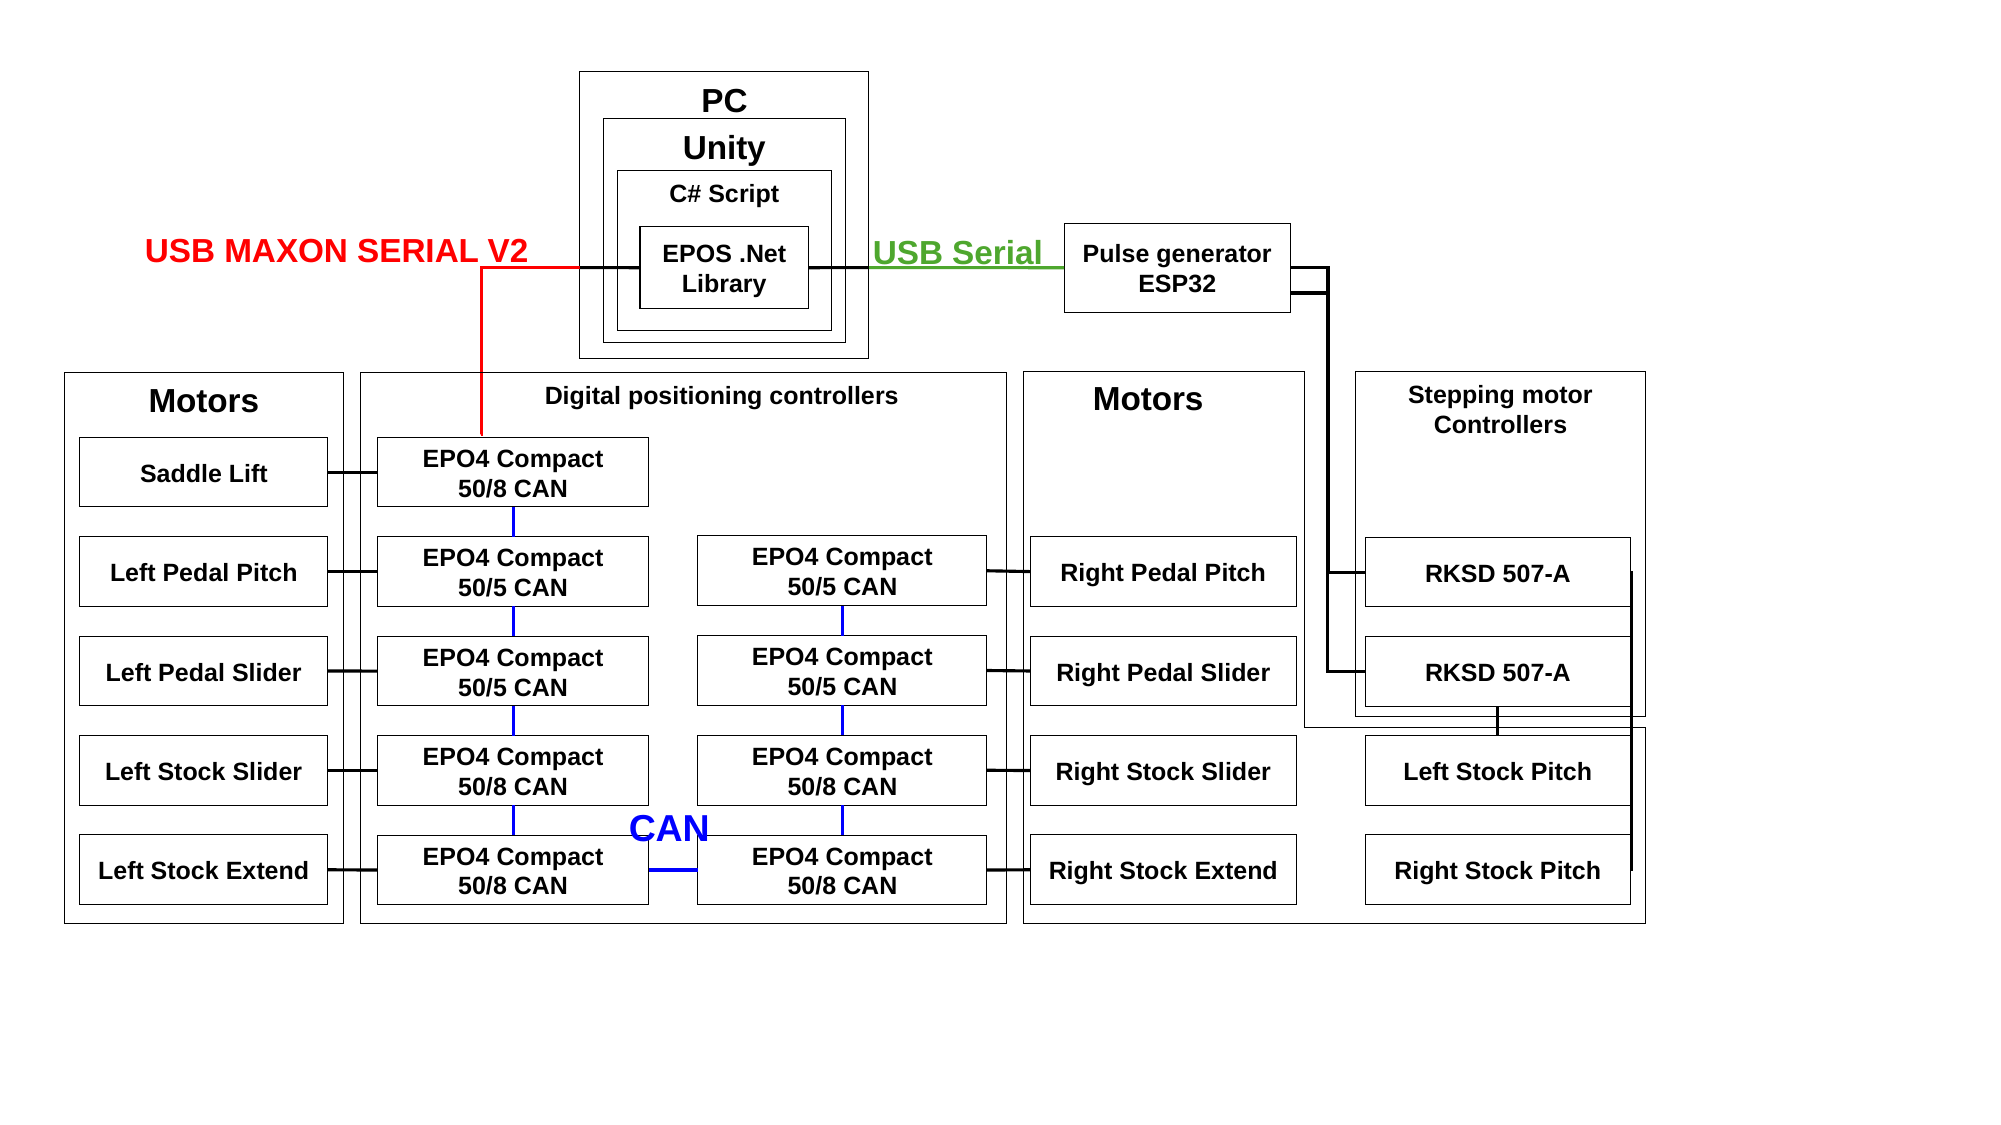

PC
Unity
C# Script
USB MAXON SERIAL V2
Pulse generator
ESP32
USB Serial

EPOS .Net Library

Motors
Stepping motor
Controllers

Motors
           Digital positioning controllers

Saddle Lift
EPO4 Compact
50/8 CAN
EPO4 Compact
50/5 CAN
Left Pedal Pitch
EPO4 Compact
50/5 CAN
Right Pedal Pitch
RKSD 507-A
EPO4 Compact
50/5 CAN
Left Pedal Slider
Right Pedal Slider
EPO4 Compact
50/5 CAN
RKSD 507-A
Left Stock Pitch
EPO4 Compact
50/8 CAN
Left Stock Slider
EPO4 Compact
50/8 CAN
Right Stock Slider
CAN
Left Stock Extend
Right Stock Extend
Right Stock Pitch
EPO4 Compact
50/8 CAN
EPO4 Compact
50/8 CAN